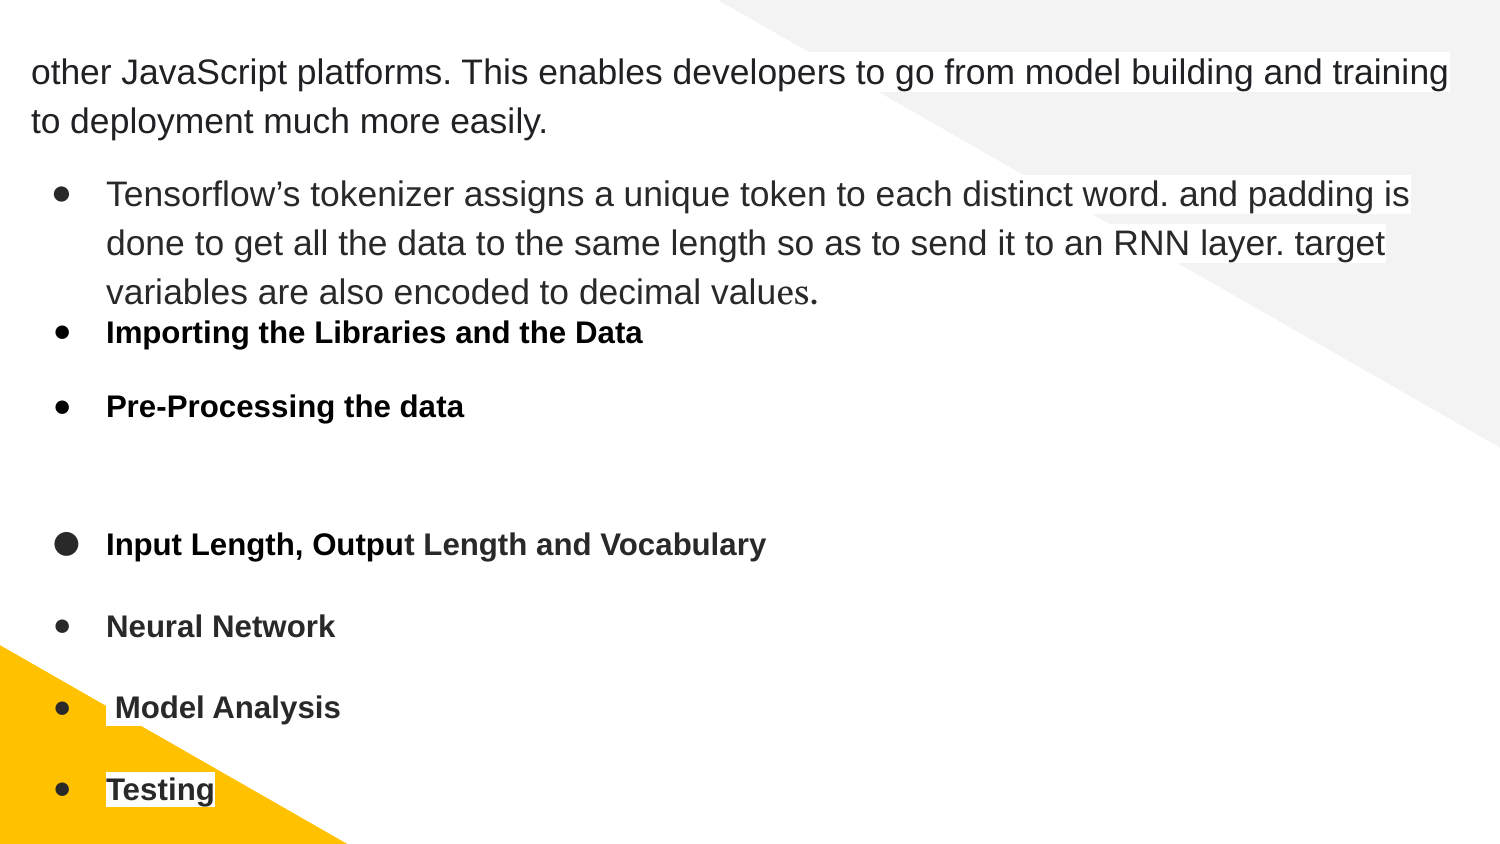

other JavaScript platforms. This enables developers to go from model building and training to deployment much more easily.
Tensorflow’s tokenizer assigns a unique token to each distinct word. and padding is done to get all the data to the same length so as to send it to an RNN layer. target variables are also encoded to decimal values.
Importing the Libraries and the Data

Pre-Processing the data

Input Length, Output Length and Vocabulary
Neural Network
 Model Analysis
Testing